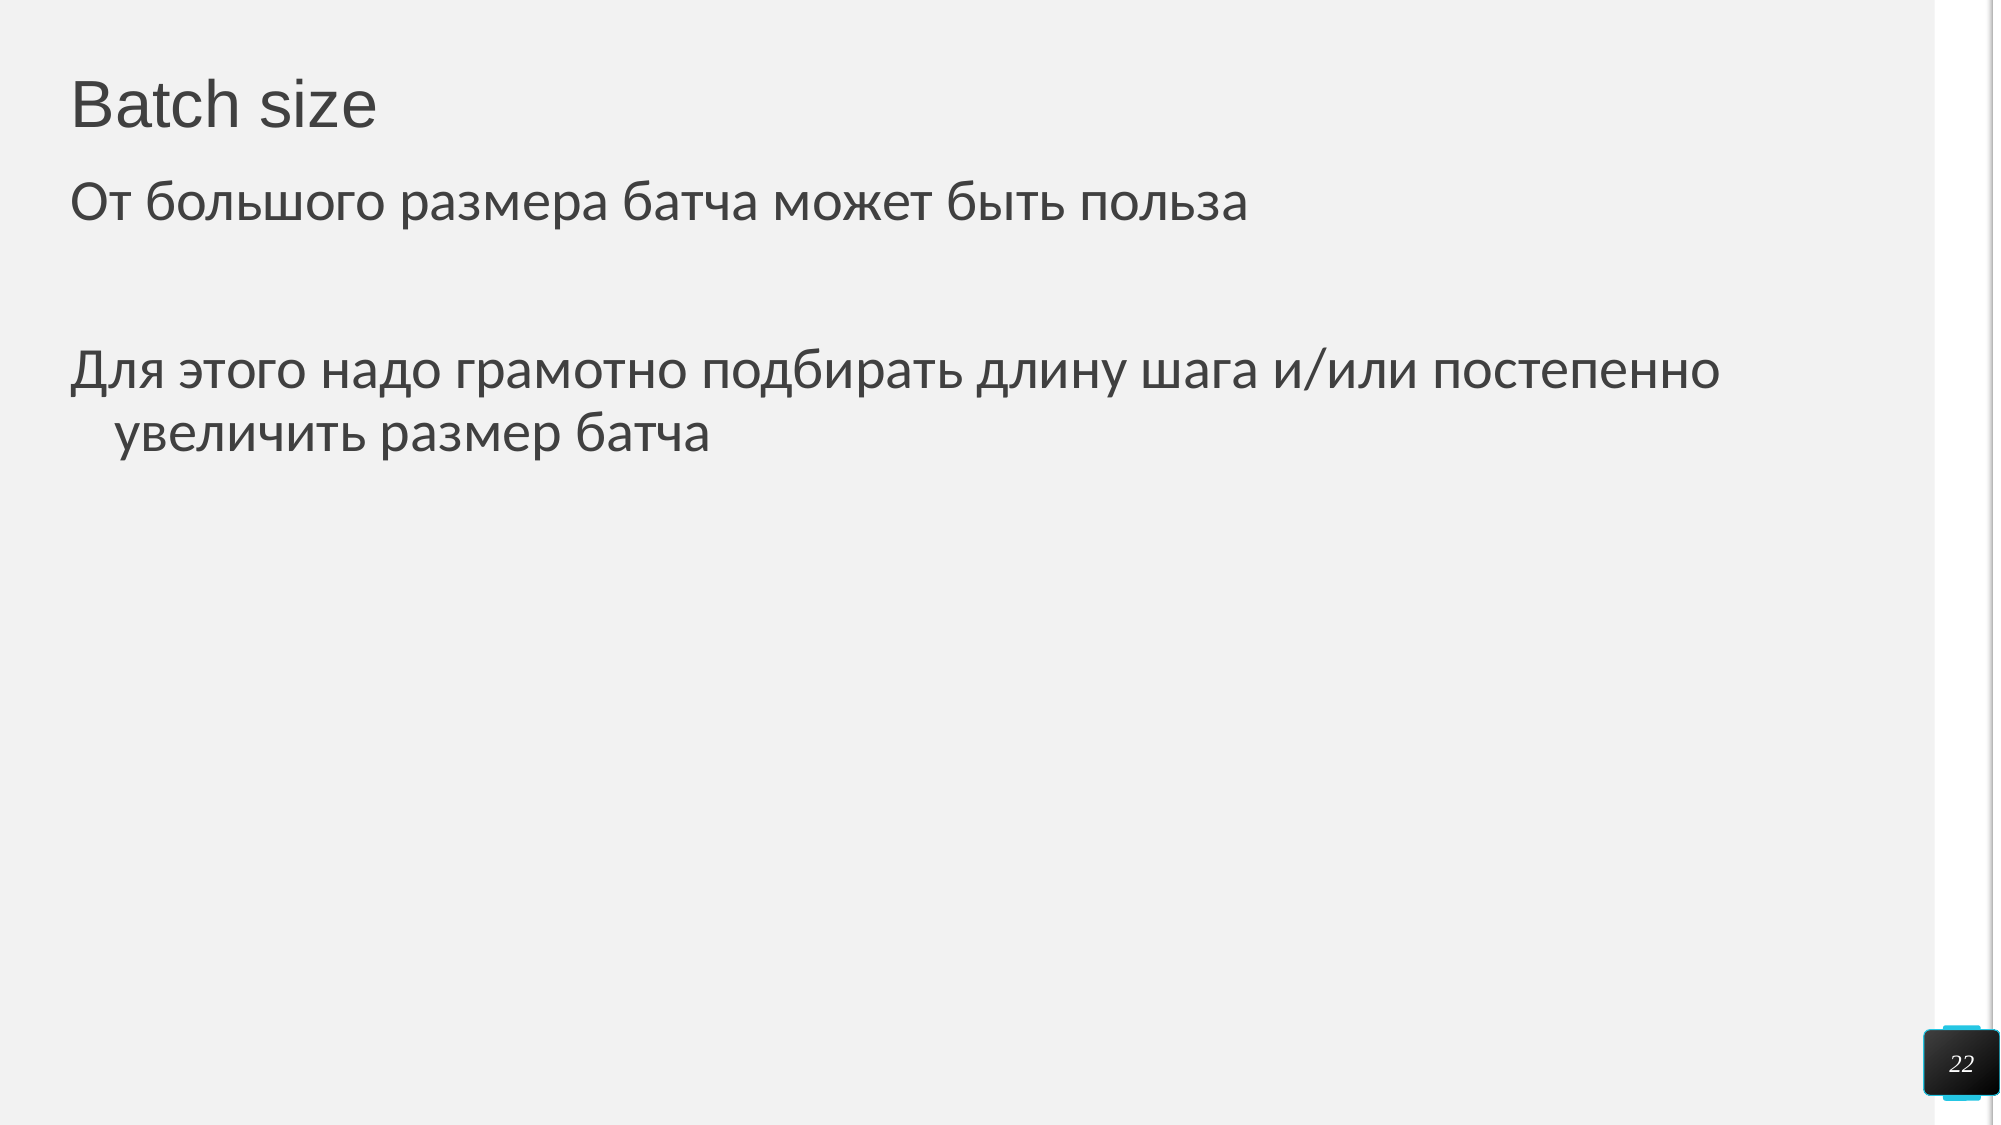

# Batch size
От большого размера батча может быть польза

Для этого надо грамотно подбирать длину шага и/или постепенно
увеличить размер батча
22